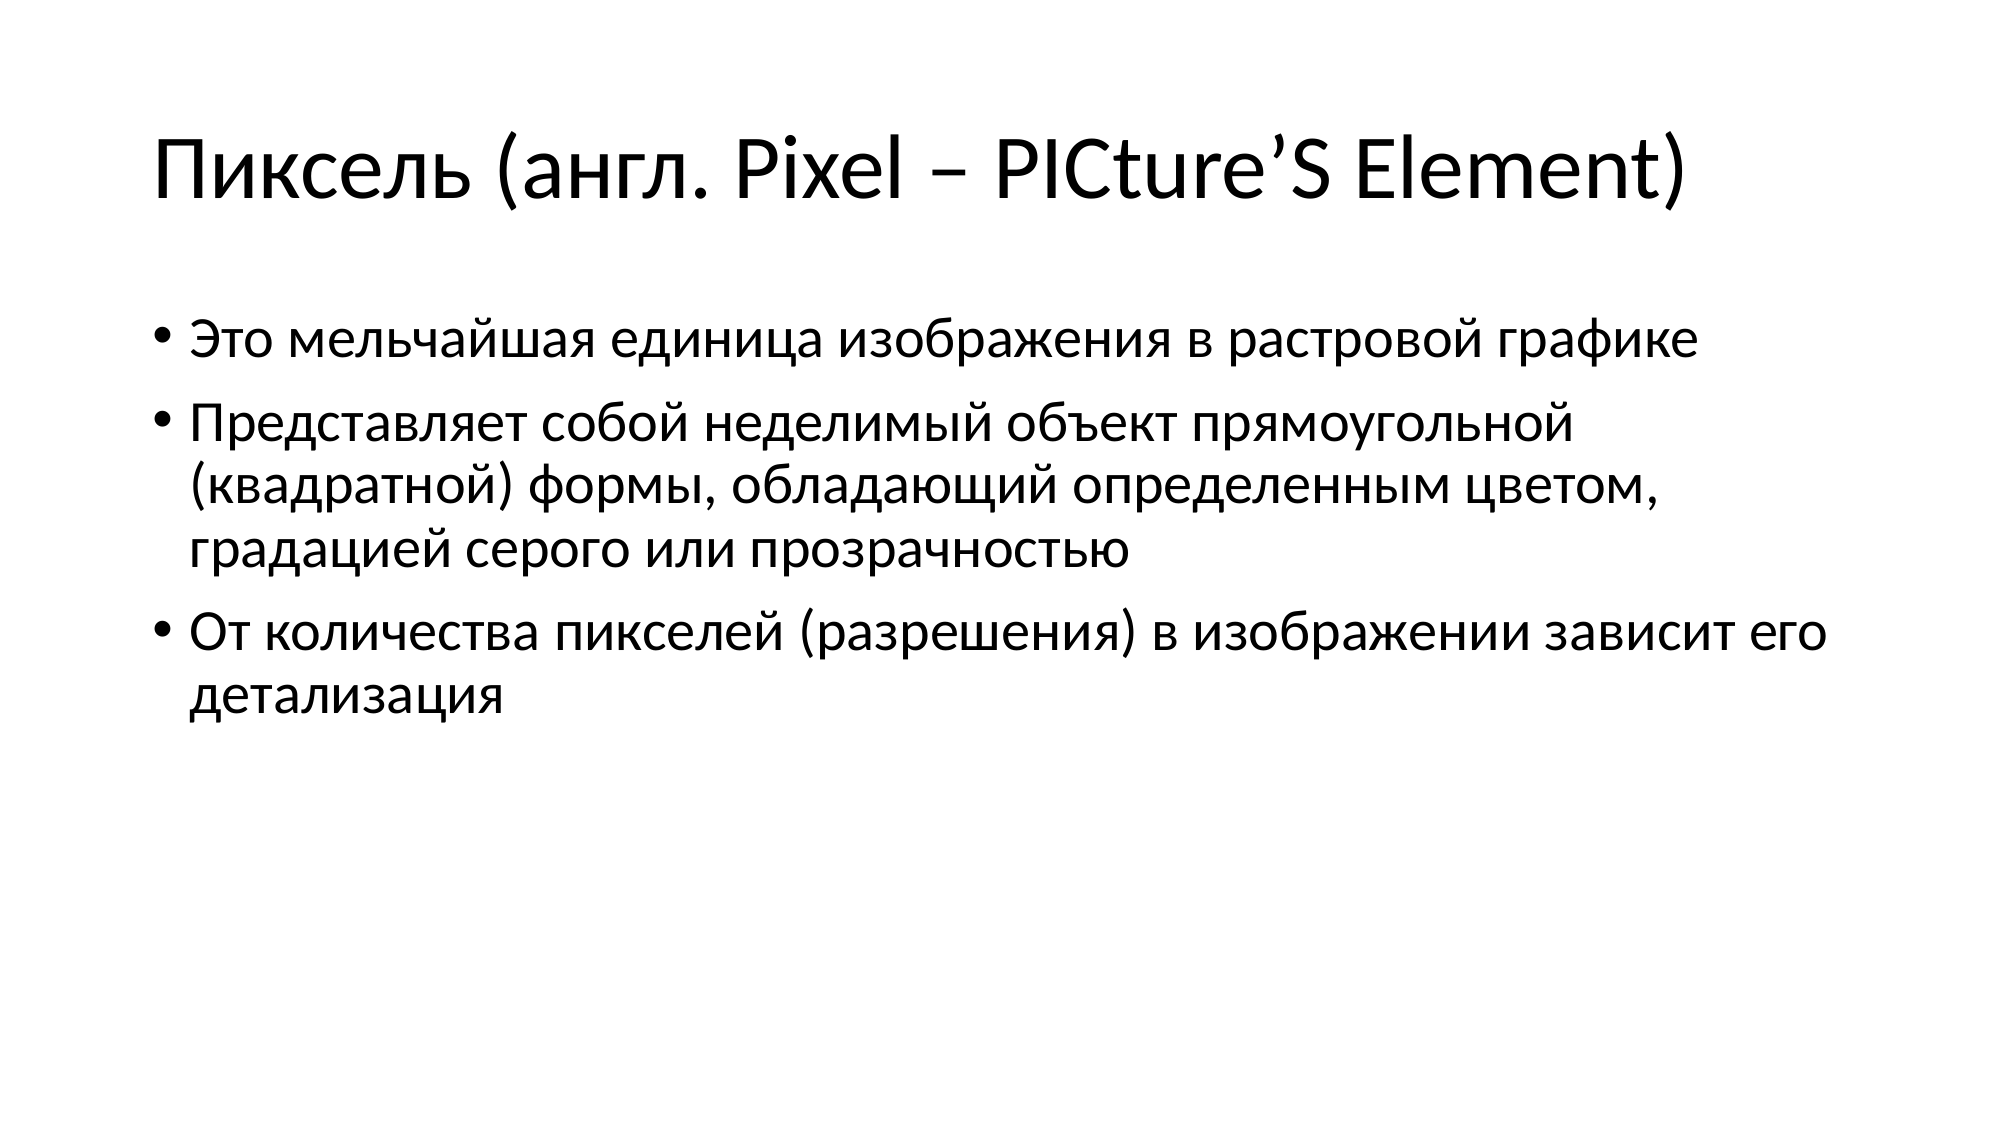

# Пиксель (англ. Pixel – PICture’S Element)
Это мельчайшая единица изображения в растровой графике
Представляет собой неделимый объект прямоугольной (квадратной) формы, обладающий определенным цветом, градацией серого или прозрачностью
От количества пикселей (разрешения) в изображении зависит его детализация